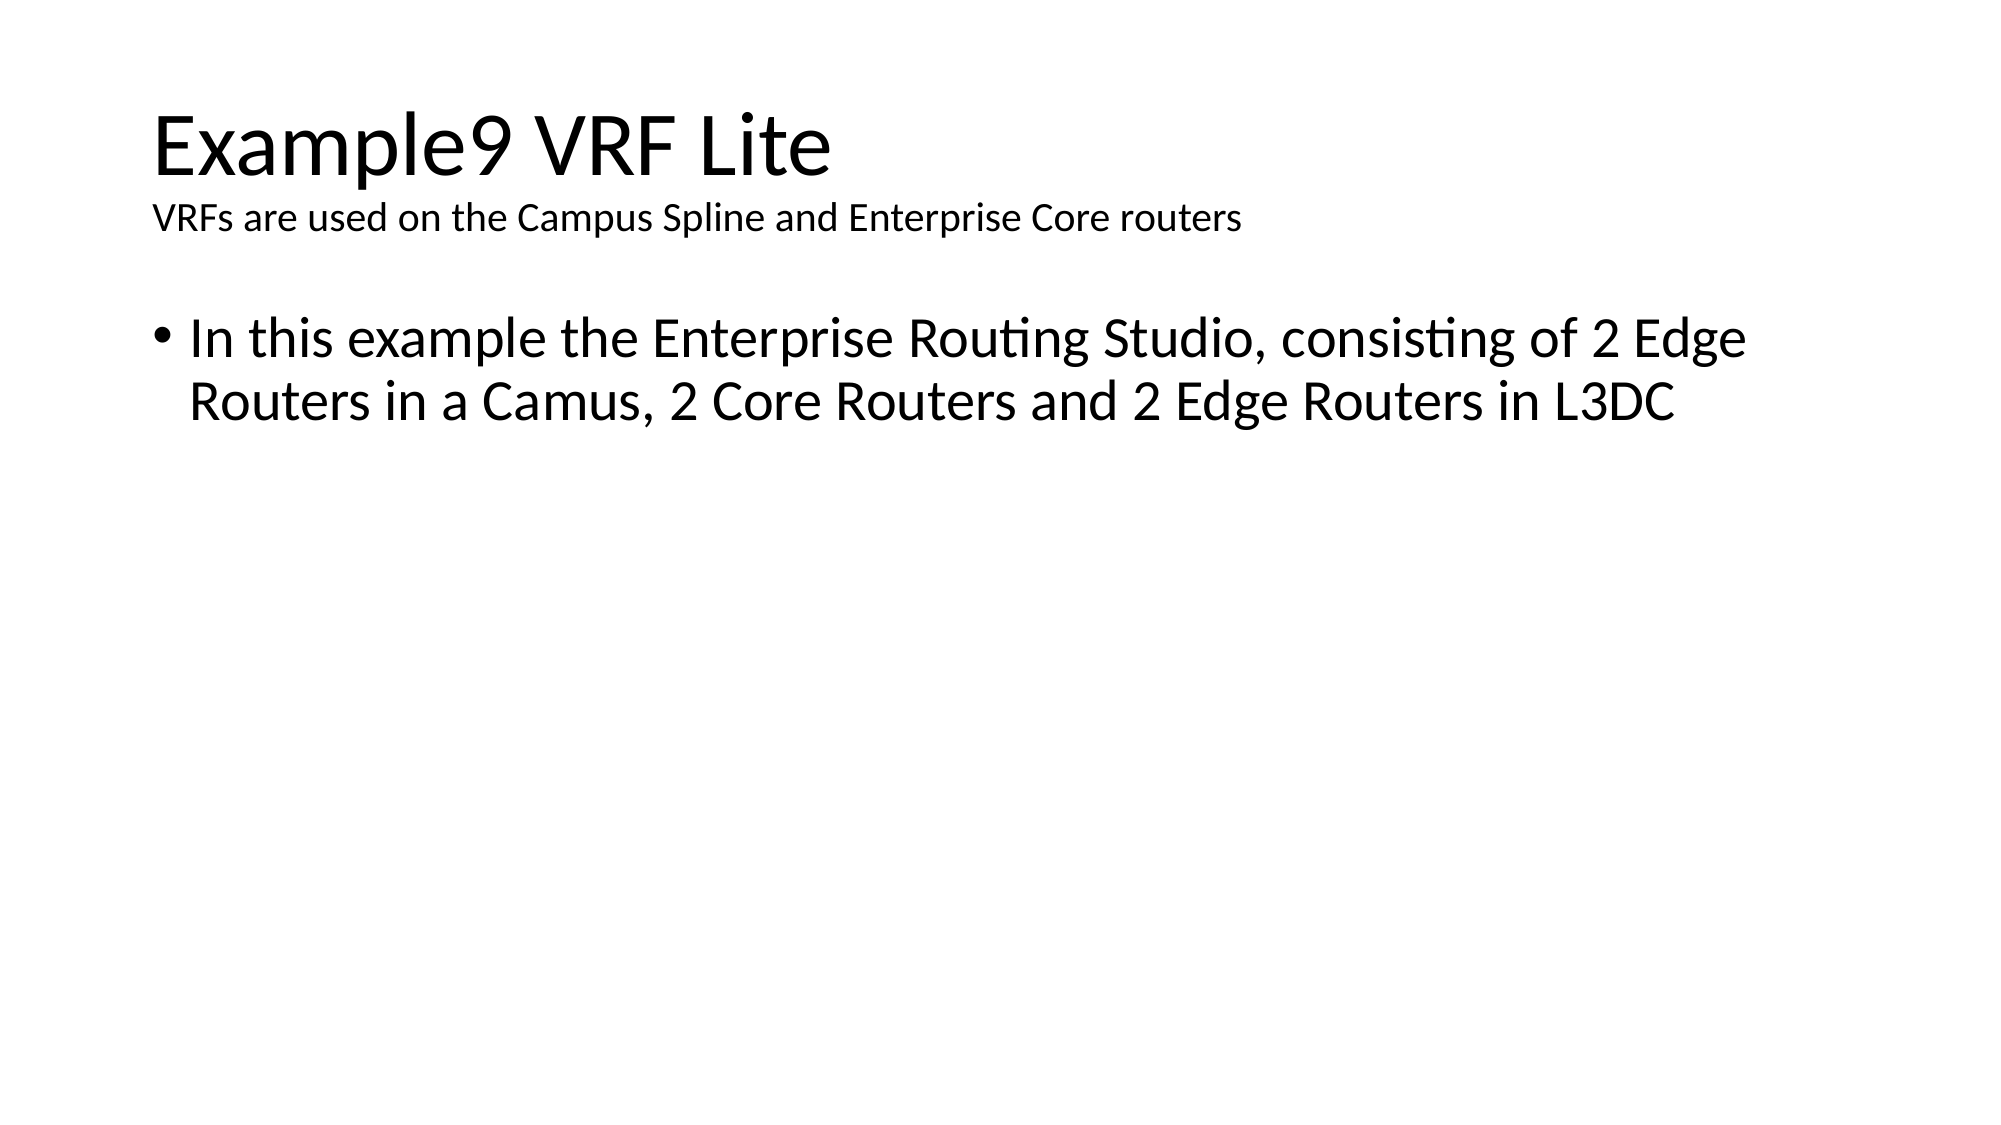

# Example9 VRF Lite VRFs are used on the Campus Spline and Enterprise Core routers
In this example the Enterprise Routing Studio, consisting of 2 Edge Routers in a Camus, 2 Core Routers and 2 Edge Routers in L3DC